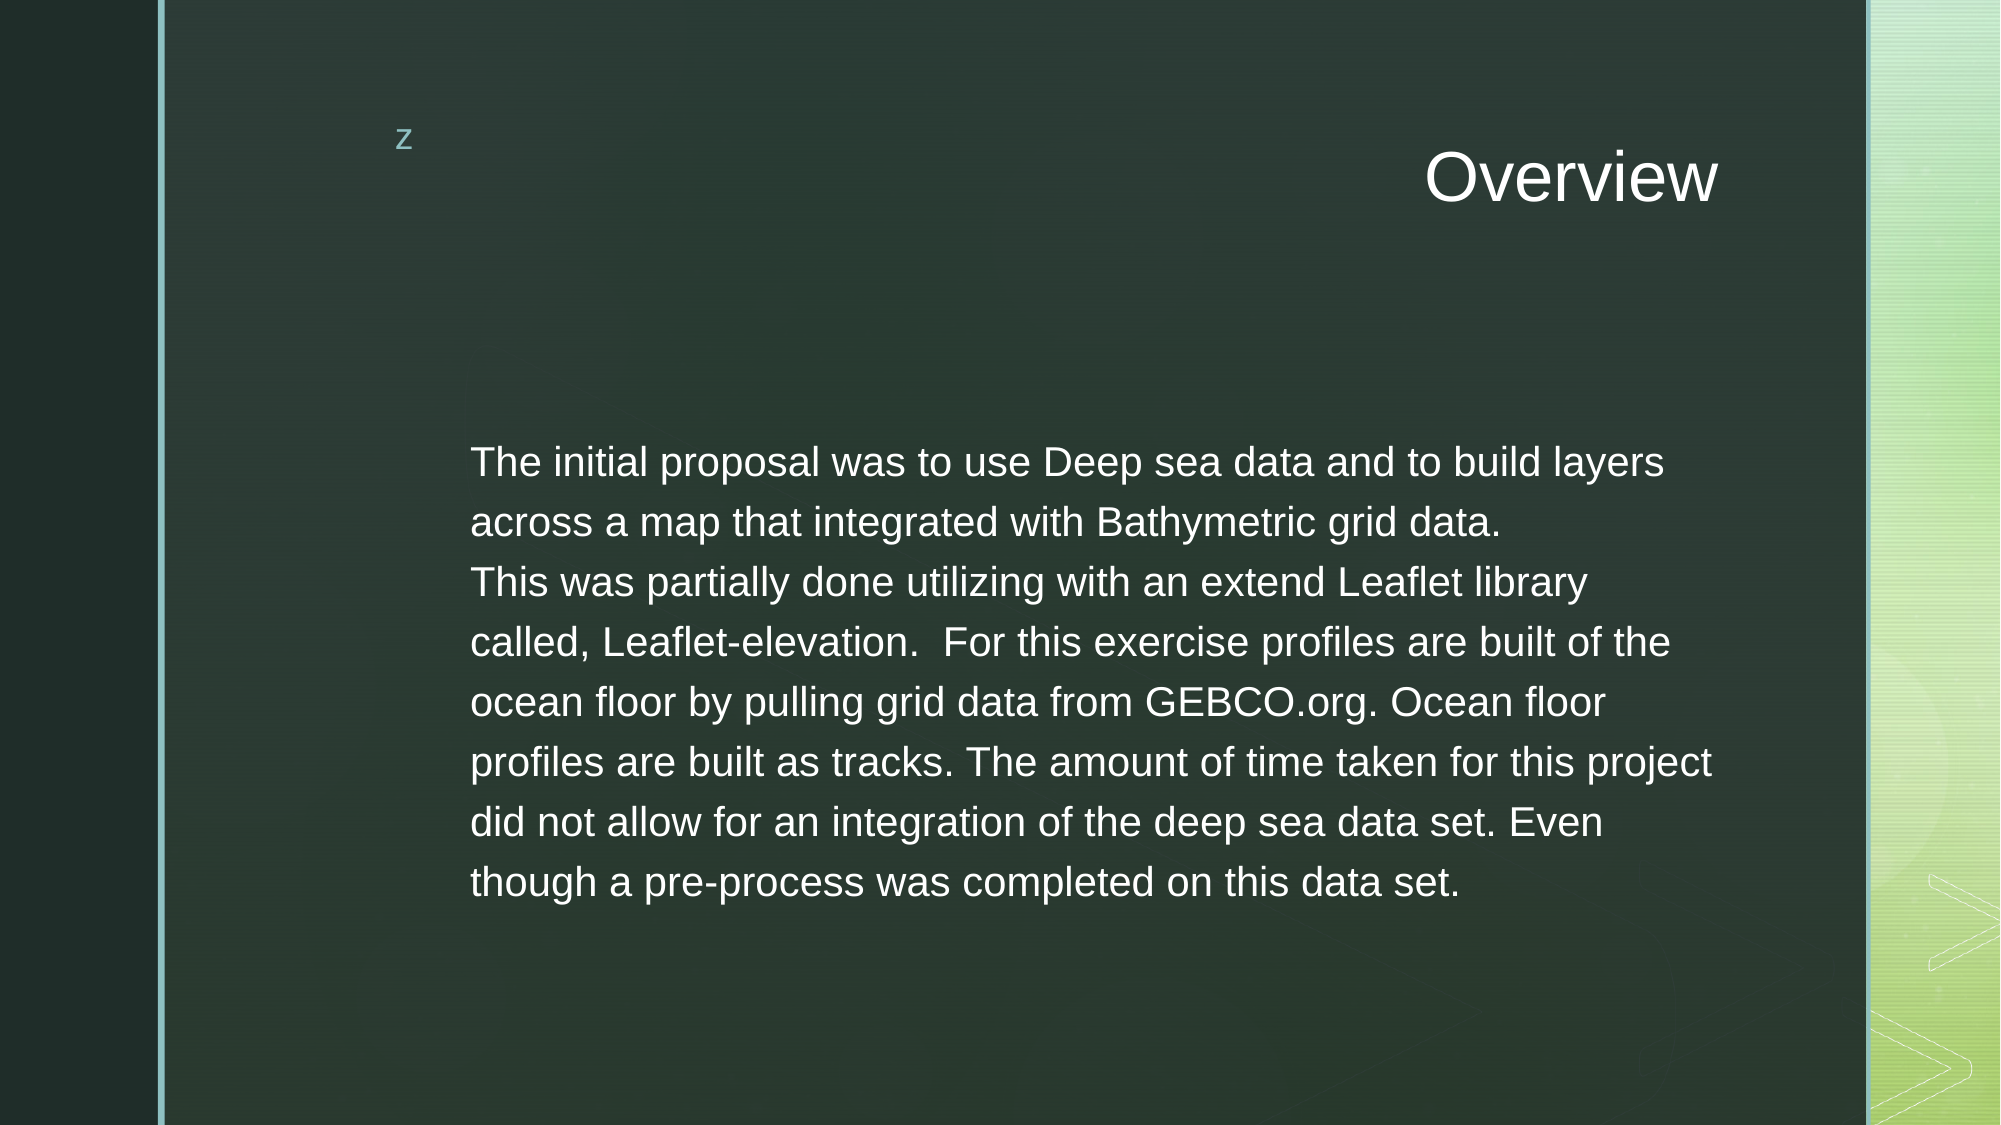

# Overview
The initial proposal was to use Deep sea data and to build layers across a map that integrated with Bathymetric grid data.
This was partially done utilizing with an extend Leaflet library called, Leaflet-elevation.  For this exercise profiles are built of the ocean floor by pulling grid data from GEBCO.org. Ocean floor profiles are built as tracks. The amount of time taken for this project did not allow for an integration of the deep sea data set. Even though a pre-process was completed on this data set.